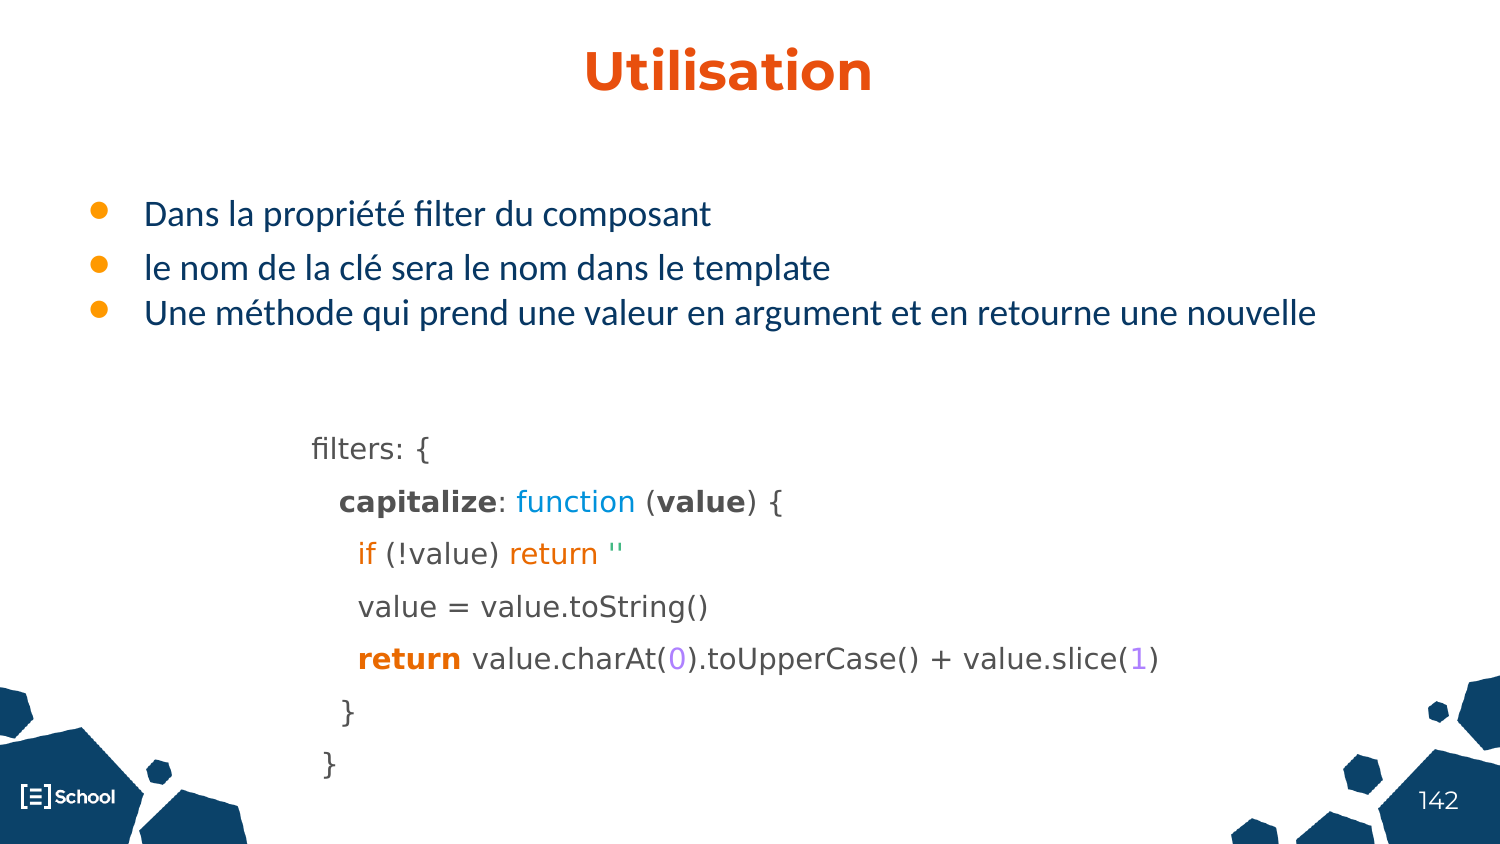

Utilisation
Dans la propriété filter du composant
le nom de la clé sera le nom dans le template
Une méthode qui prend une valeur en argument et en retourne une nouvelle

filters: {
   capitalize: function (value) {
     if (!value) return ''
     value = value.toString()
     return value.charAt(0).toUpperCase() + value.slice(1)
   }
 }

142